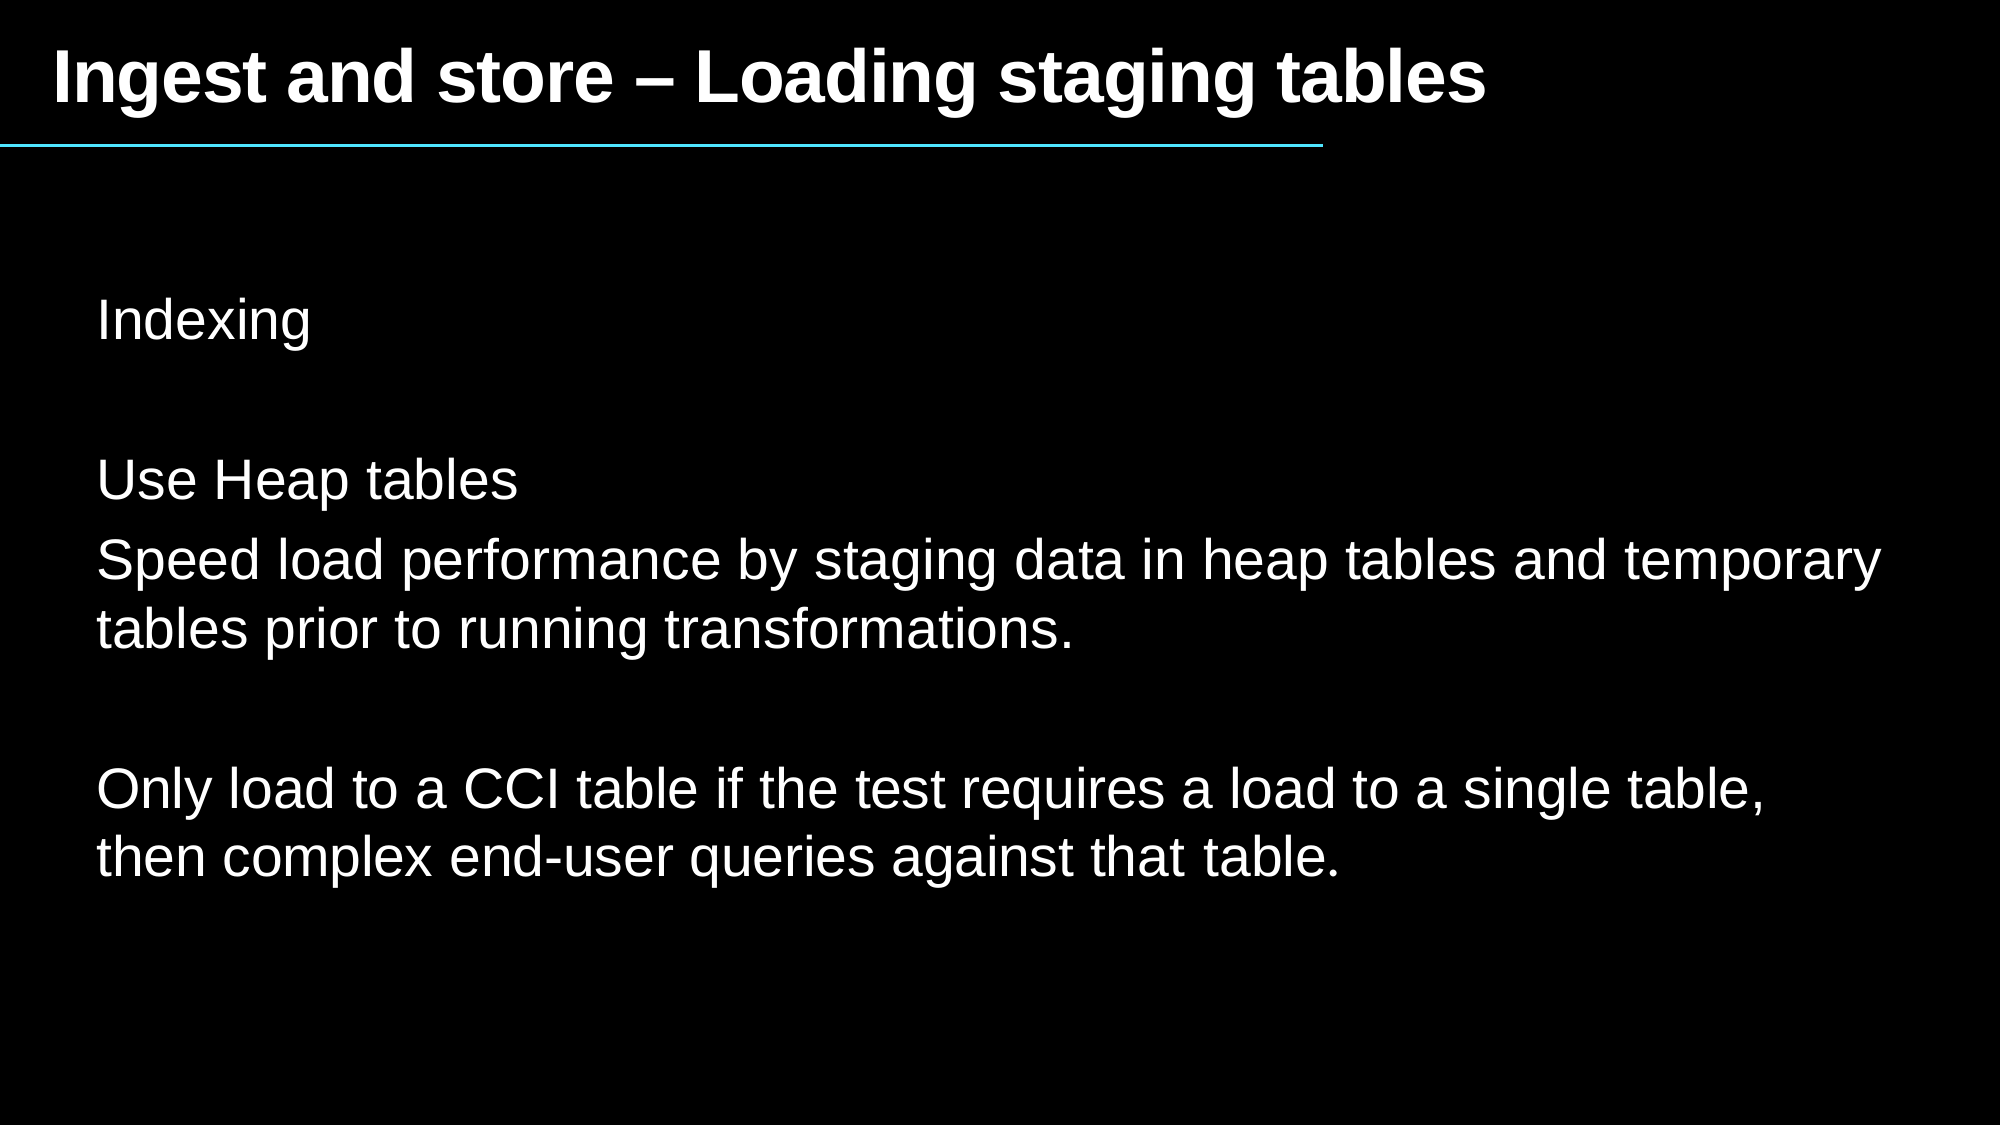

Ingest and store – Loading staging tables
Indexing

Use Heap tables
Speed load performance by staging data in heap tables and temporary tables prior to running transformations.

Only load to a CCI table if the test requires a load to a single table,  then complex end-user queries against that table.